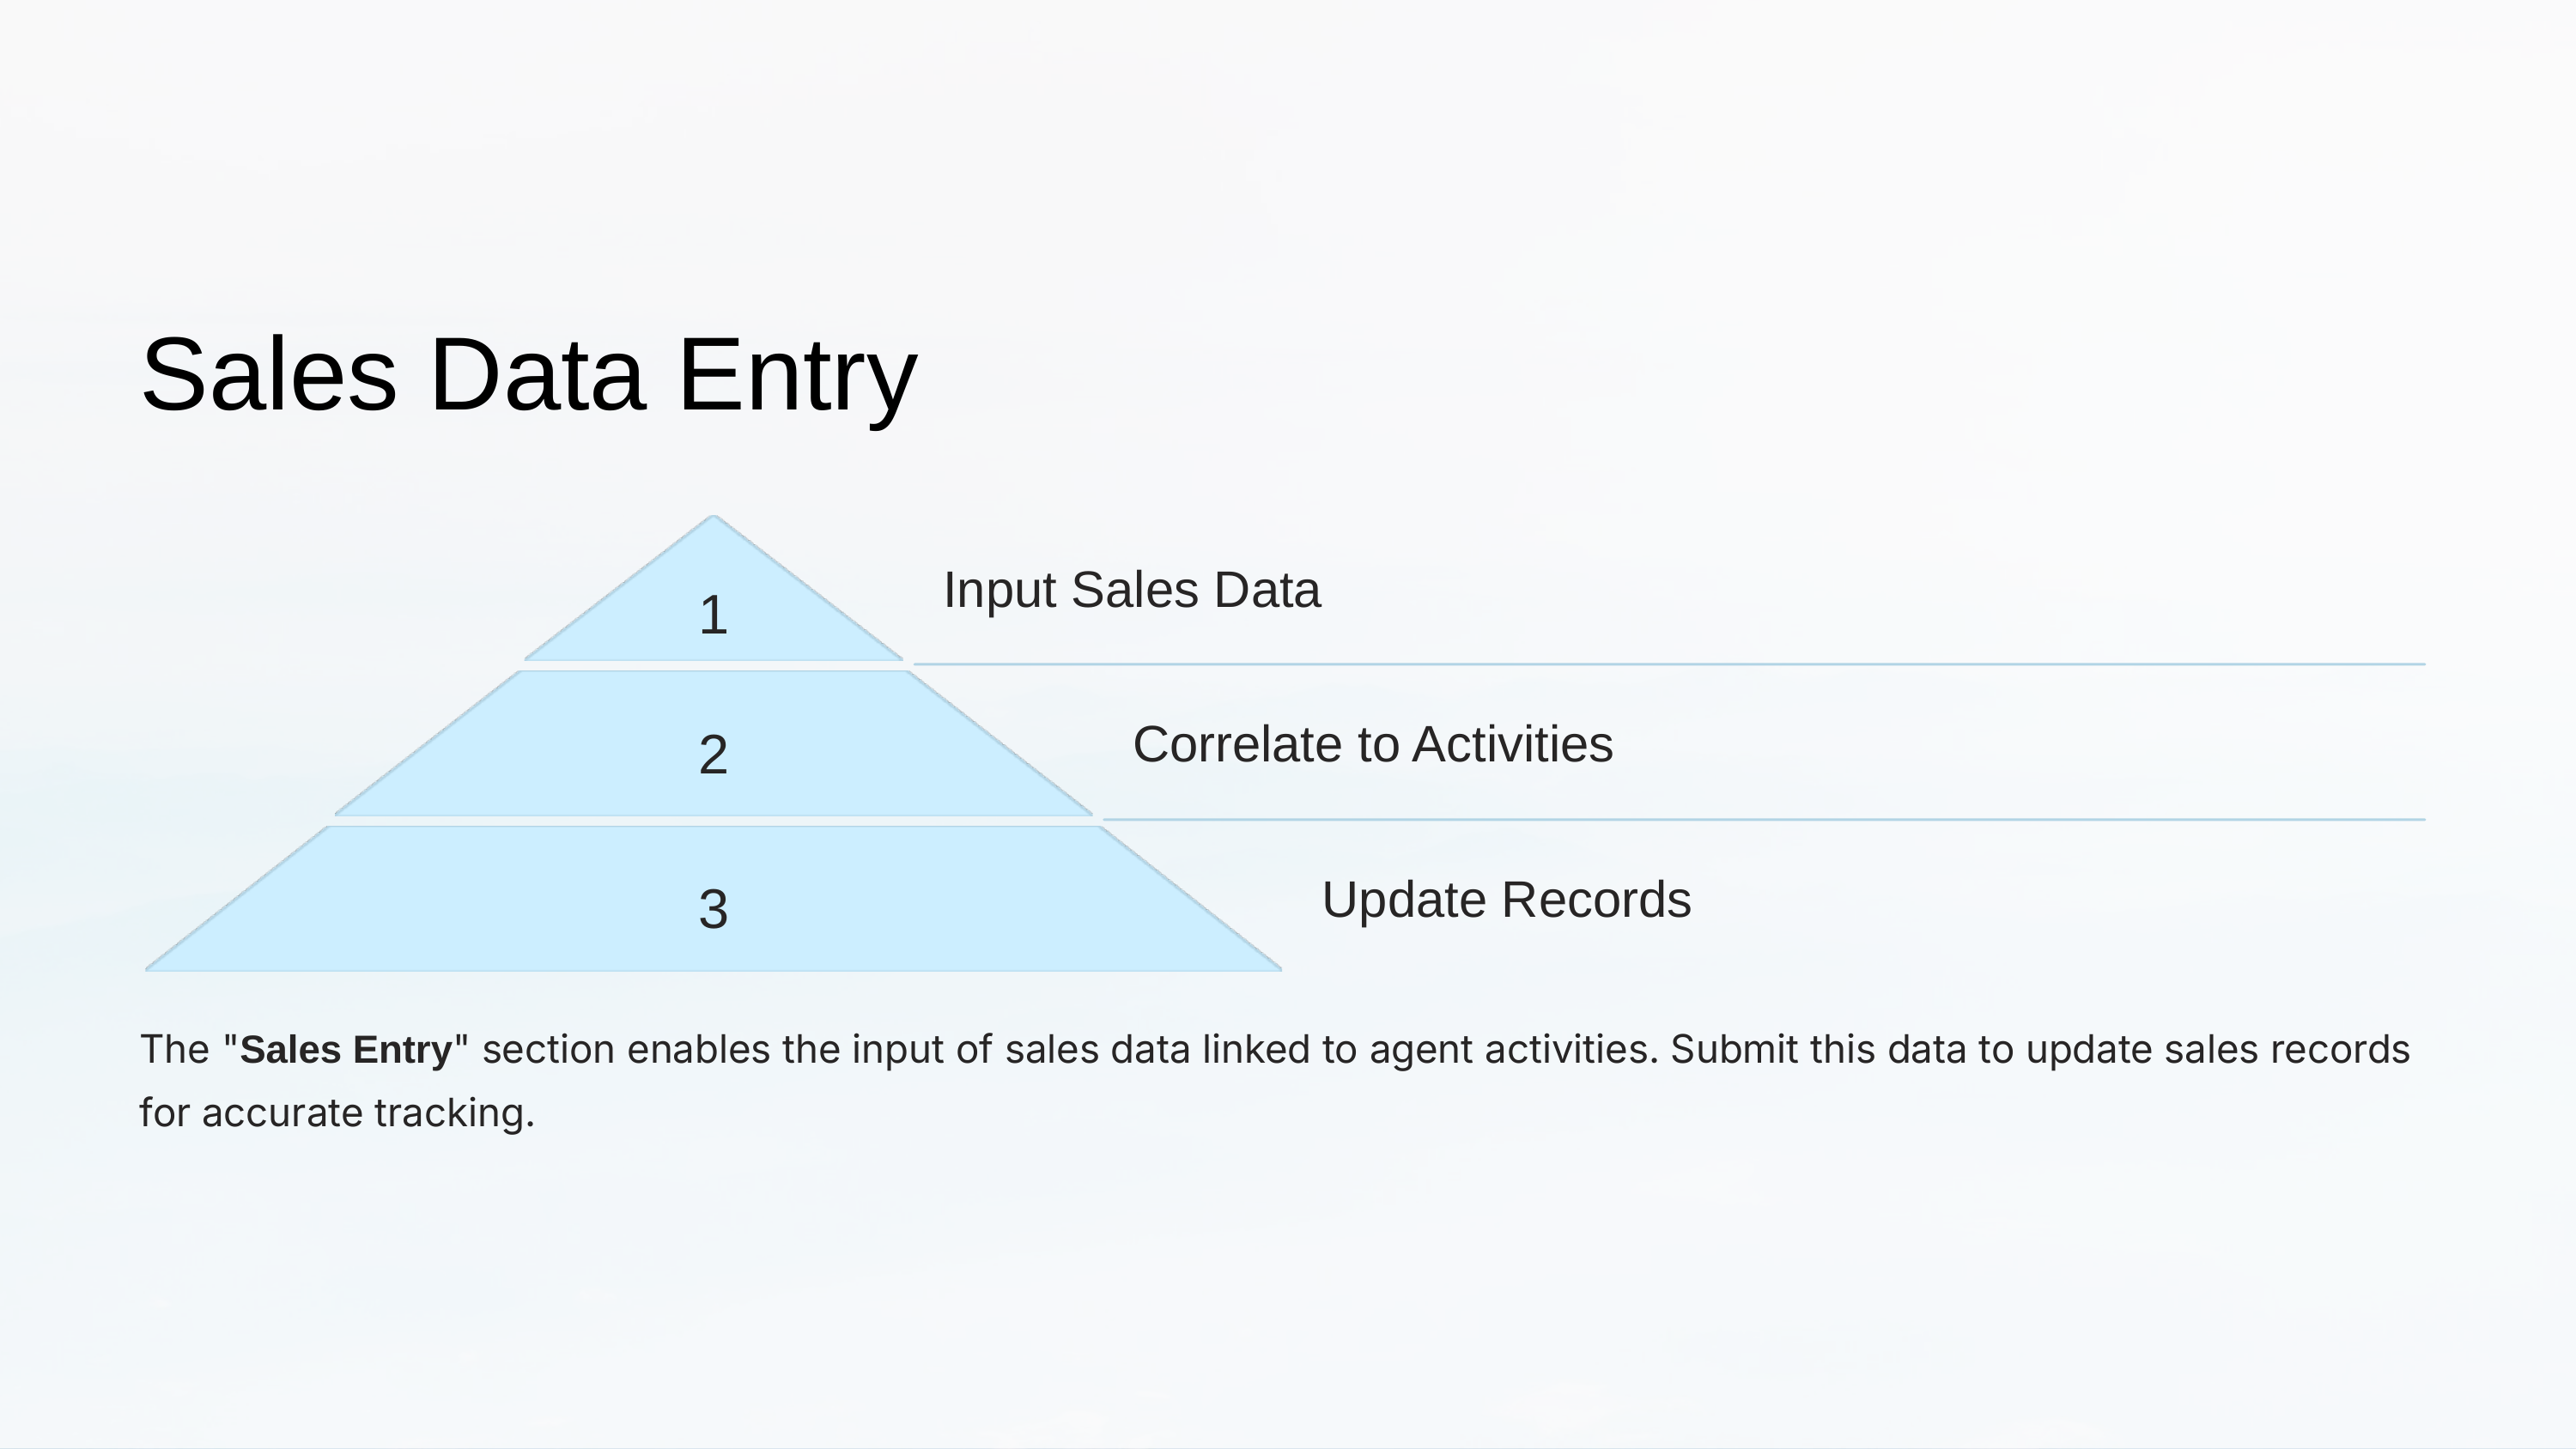

Sales Data Entry

Input Sales Data

1

2

Correlate to Activities

3

Update Records

The "Sales Entry" section enables the input of sales data linked to agent activities. Submit this data to update sales records for accurate tracking.